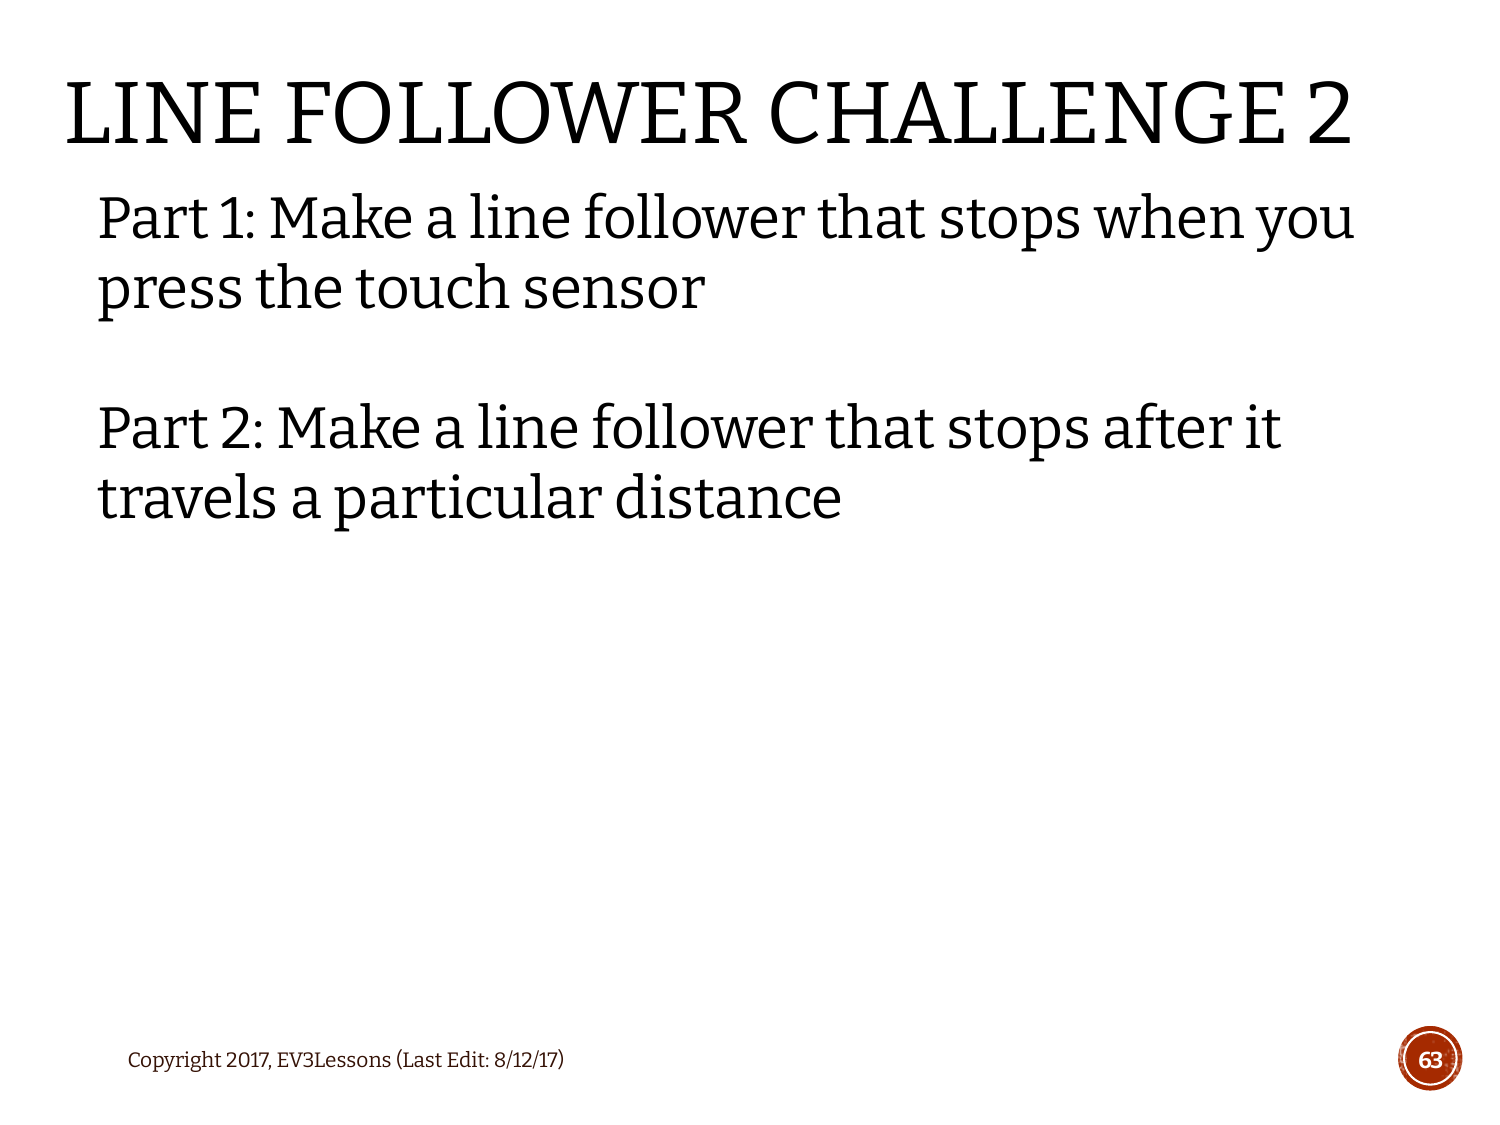

# Line follower challenge 2
Part 1: Make a line follower that stops when you press the touch sensor

Part 2: Make a line follower that stops after it travels a particular distance
Copyright 2017, EV3Lessons (Last Edit: 8/12/17)
63